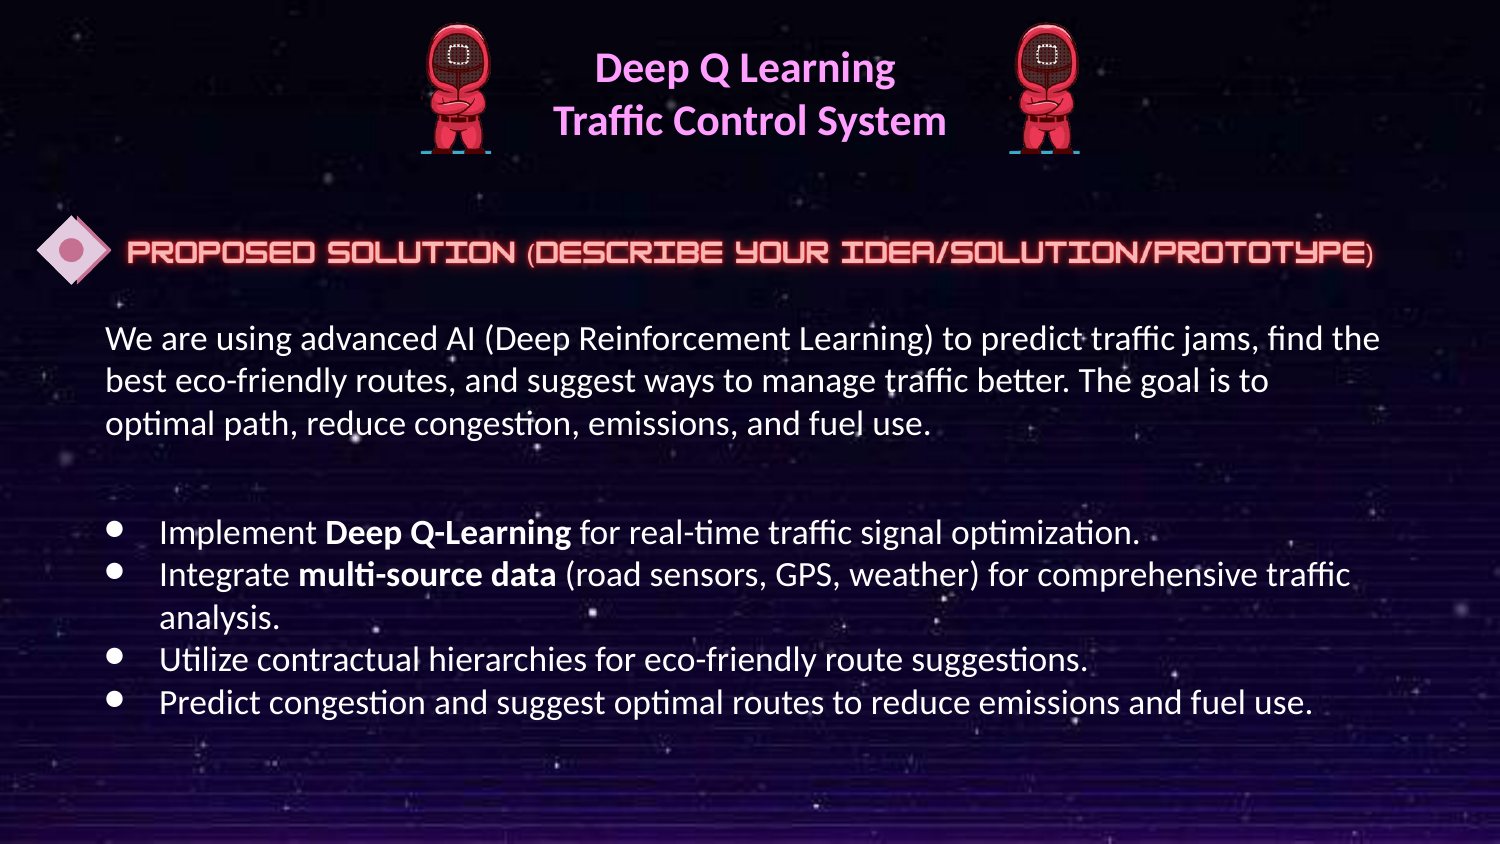

Deep Q Learning
Traffic Control System

We are using advanced AI (Deep Reinforcement Learning) to predict traffic jams, find the best eco-friendly routes, and suggest ways to manage traffic better. The goal is to optimal path, reduce congestion, emissions, and fuel use.
Implement Deep Q-Learning for real-time traffic signal optimization.
Integrate multi-source data (road sensors, GPS, weather) for comprehensive traffic analysis.
Utilize contractual hierarchies for eco-friendly route suggestions.
Predict congestion and suggest optimal routes to reduce emissions and fuel use.